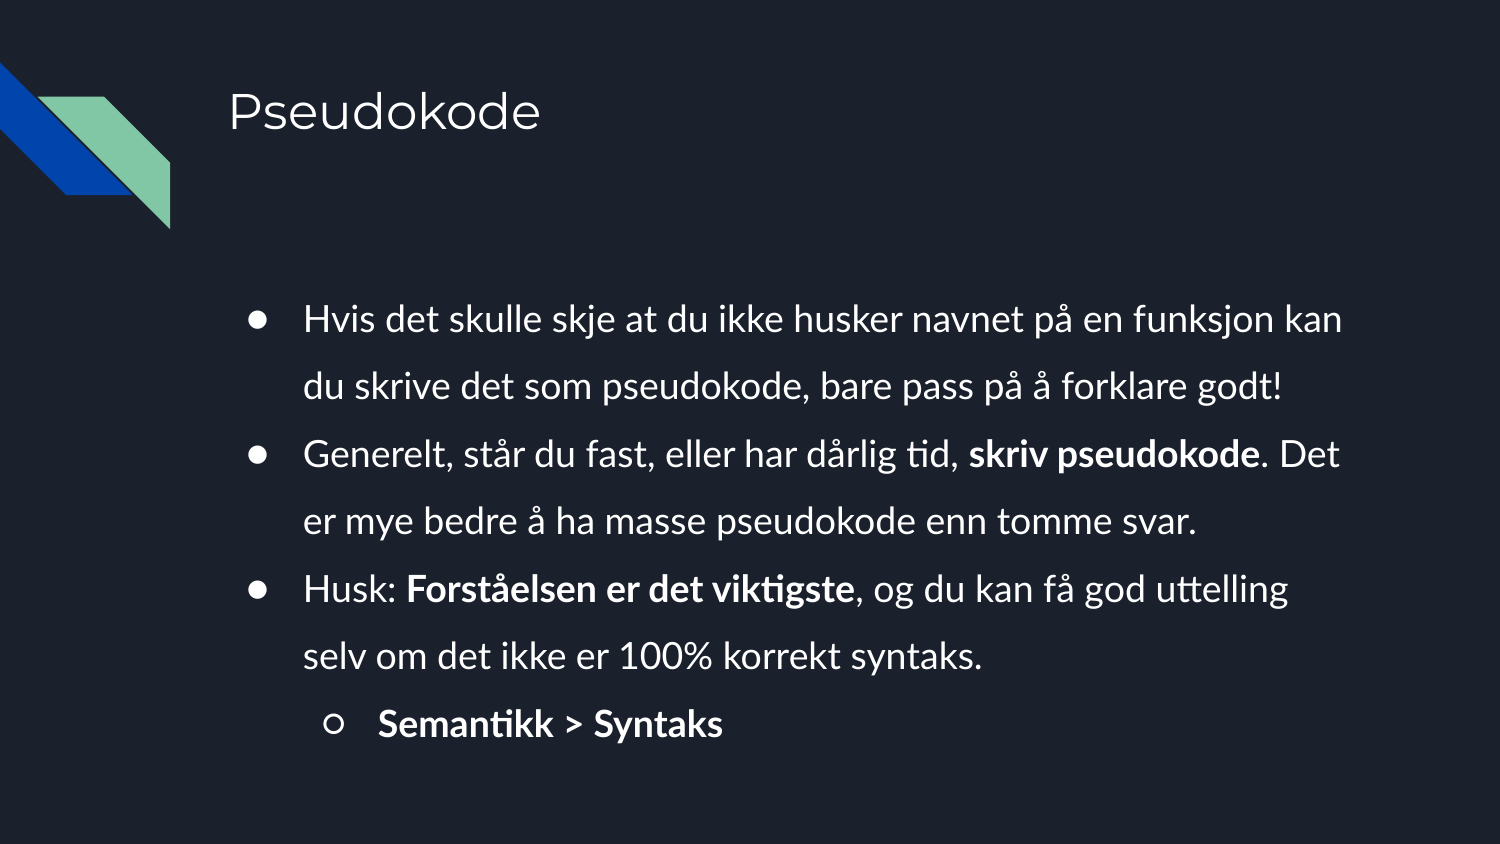

# Pseudokode
Hvis det skulle skje at du ikke husker navnet på en funksjon kan du skrive det som pseudokode, bare pass på å forklare godt!
Generelt, står du fast, eller har dårlig tid, skriv pseudokode. Det er mye bedre å ha masse pseudokode enn tomme svar.
Husk: Forståelsen er det viktigste, og du kan få god uttelling selv om det ikke er 100% korrekt syntaks.
Semantikk > Syntaks